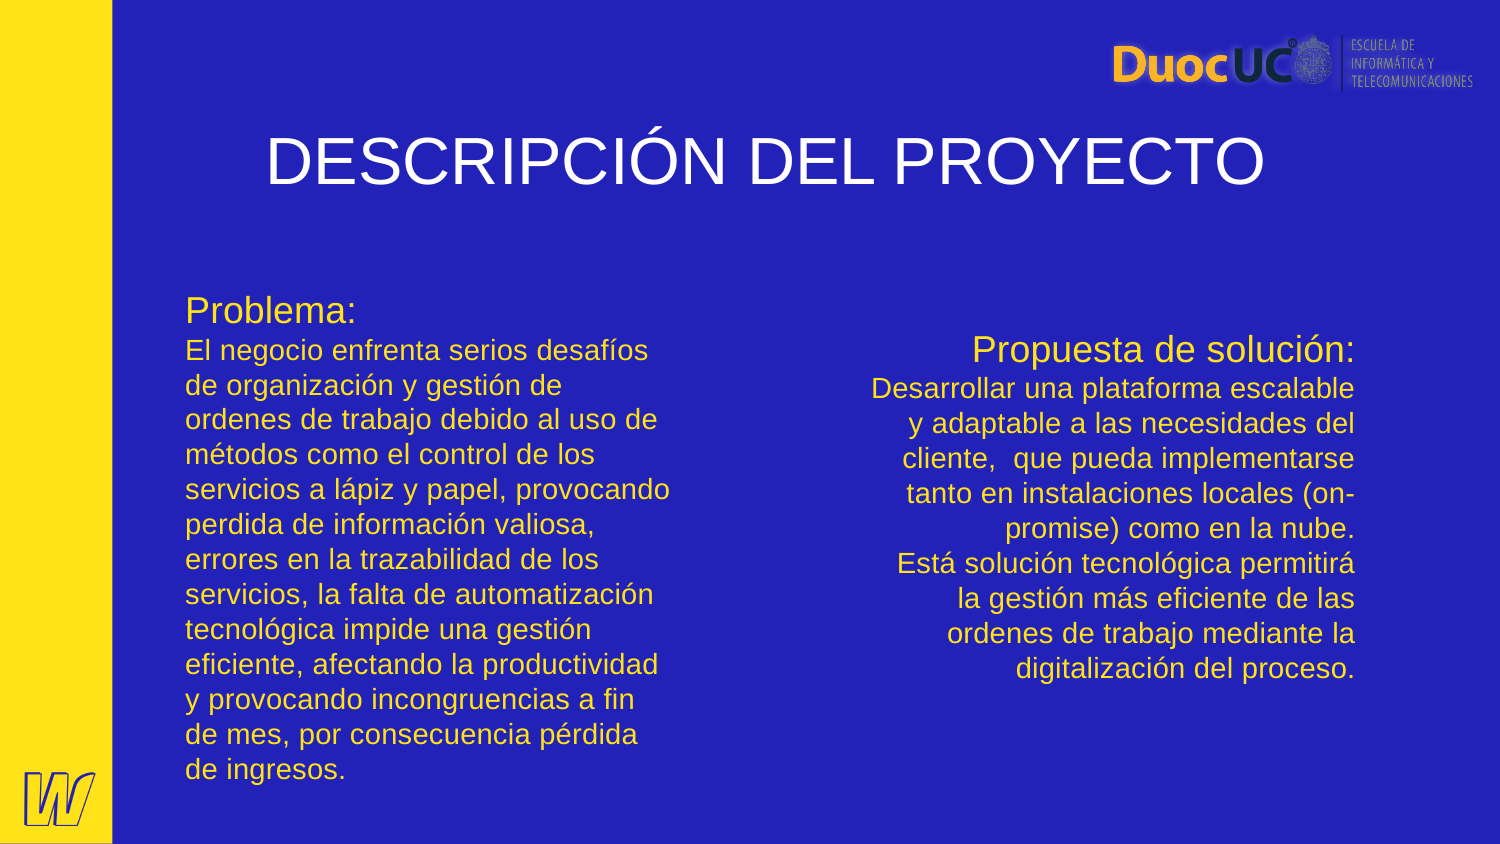

DESCRIPCIÓN DEL PROYECTO
Problema:
El negocio enfrenta serios desafíos de organización y gestión de ordenes de trabajo debido al uso de métodos como el control de los servicios a lápiz y papel, provocando perdida de información valiosa, errores en la trazabilidad de los servicios, la falta de automatización tecnológica impide una gestión eficiente, afectando la productividad y provocando incongruencias a fin de mes, por consecuencia pérdida de ingresos.

Propuesta de solución:
Desarrollar una plataforma escalable y adaptable a las necesidades del cliente,  que pueda implementarse tanto en instalaciones locales (on-promise) como en la nube.
Está solución tecnológica permitirá la gestión más eficiente de las ordenes de trabajo mediante la digitalización del proceso.